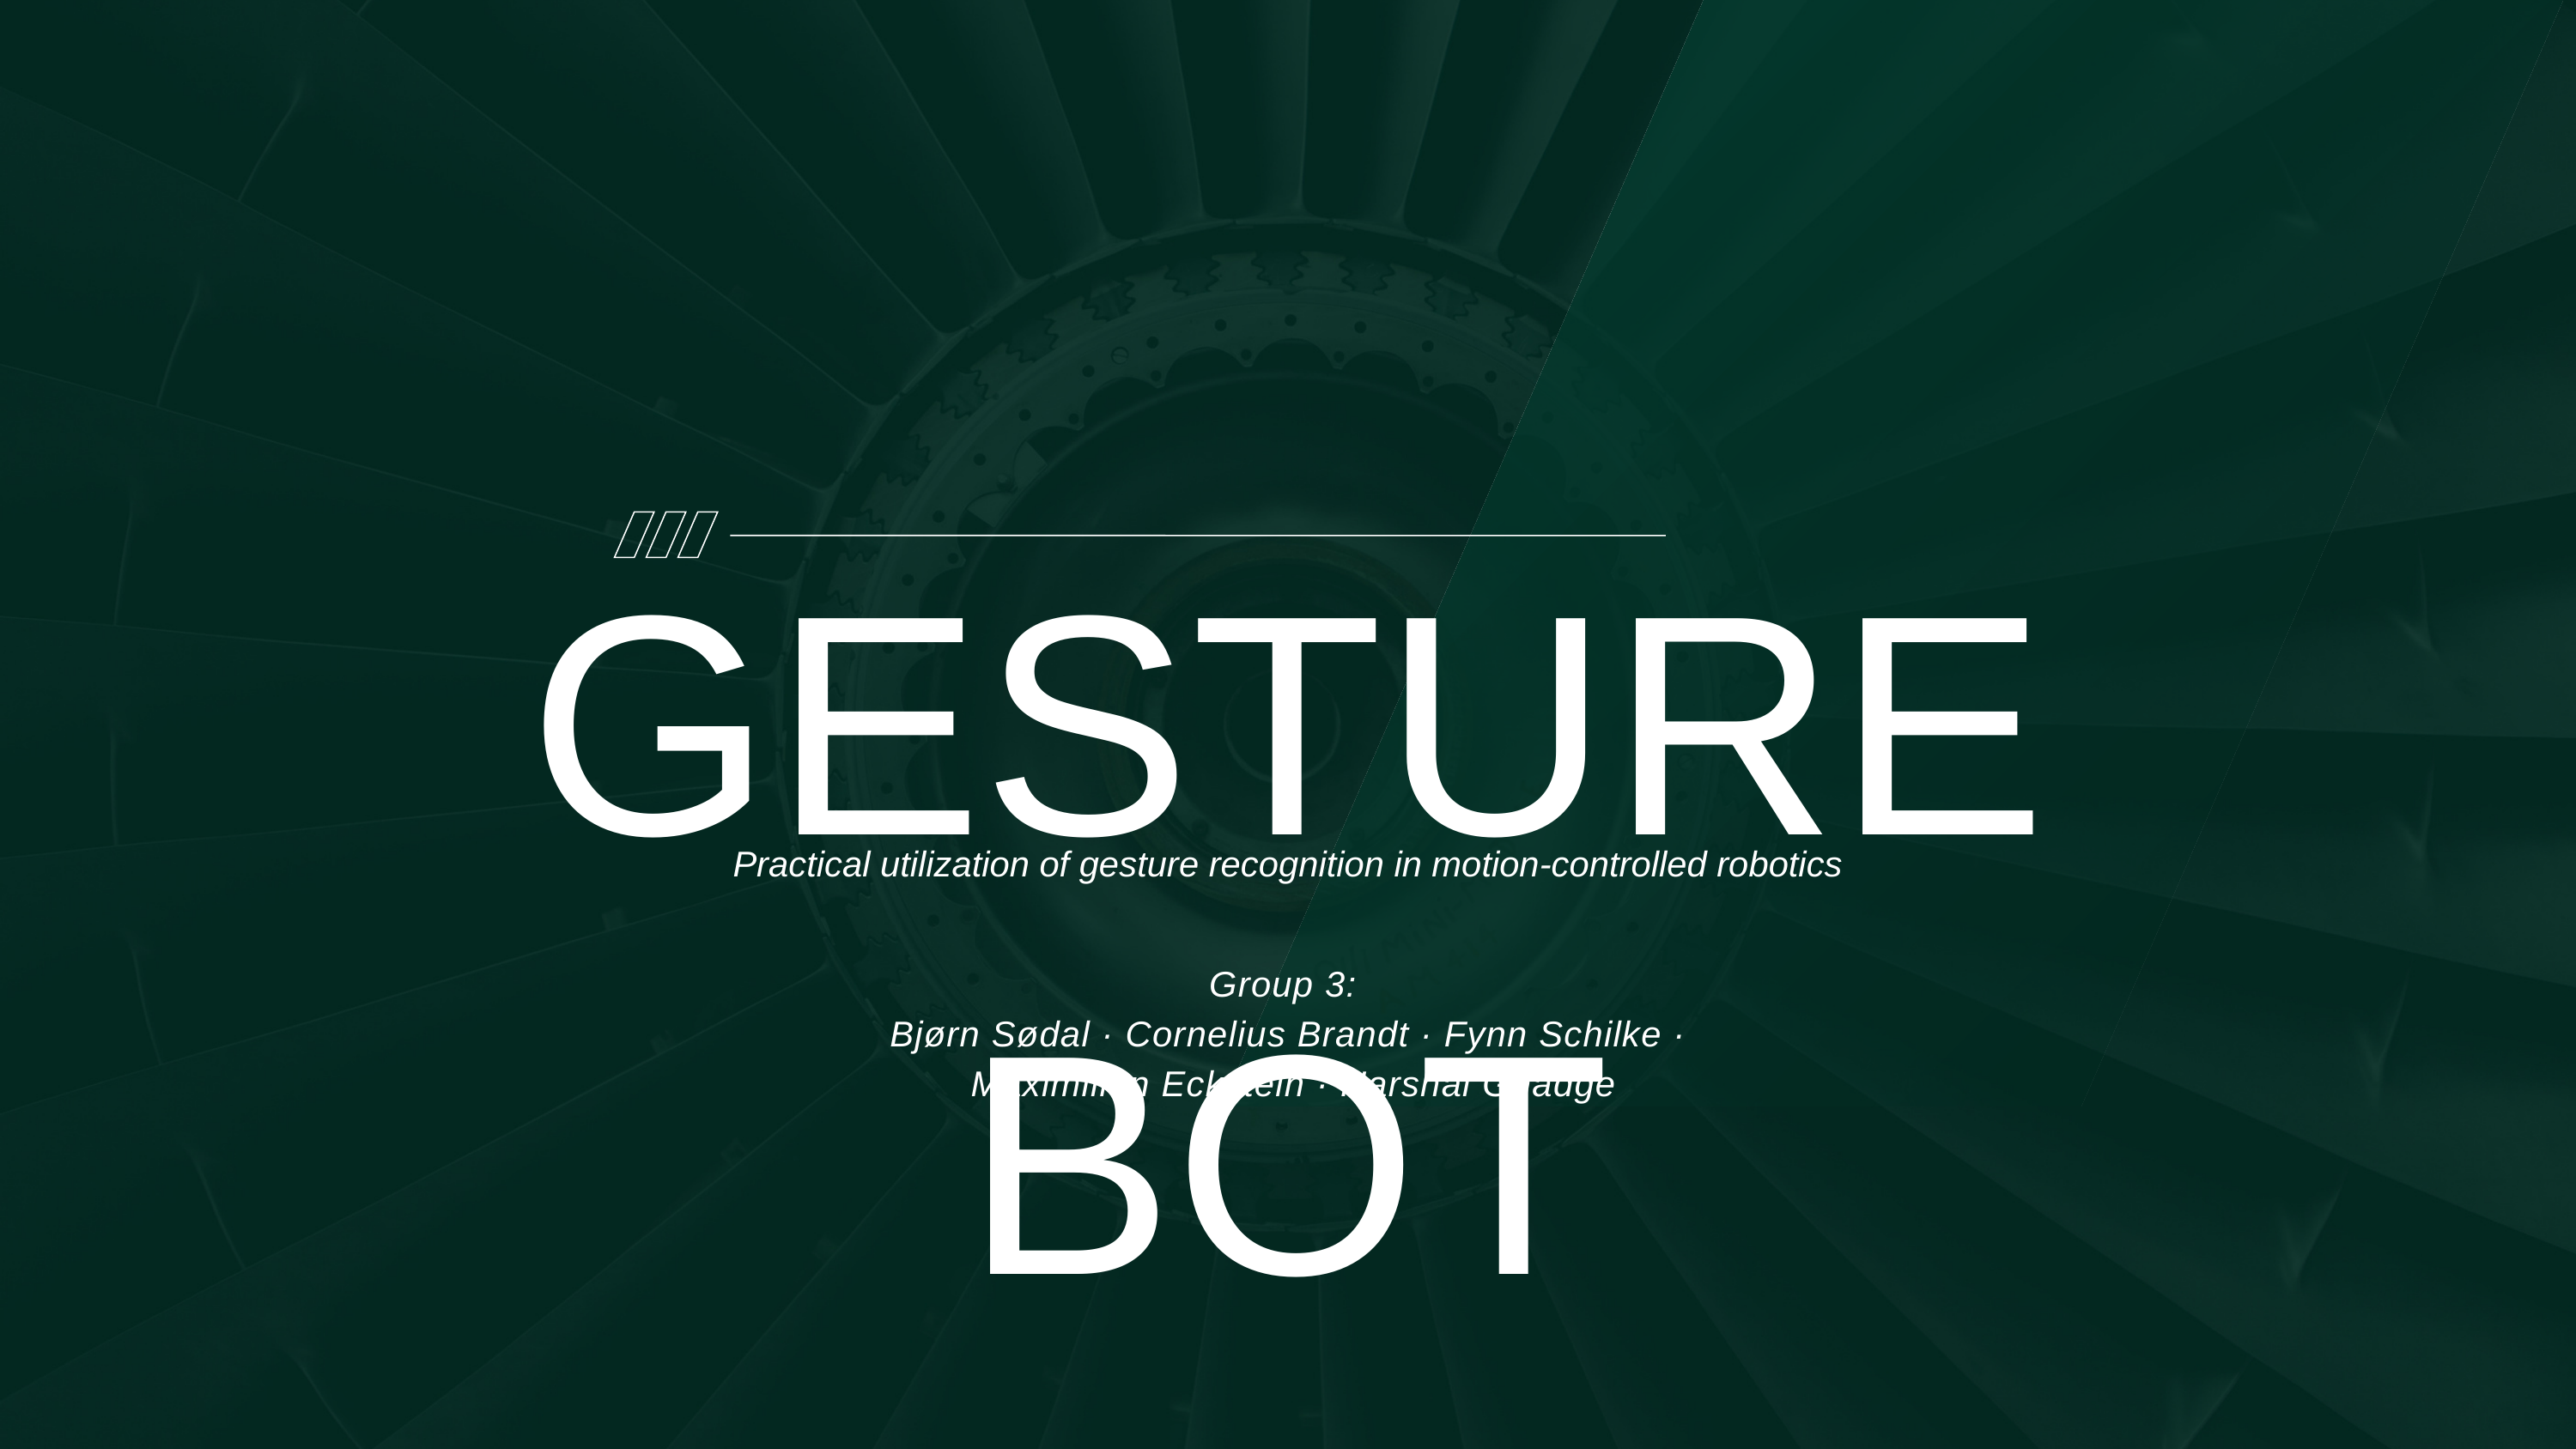

GESTURE BOT

Practical utilization of gesture recognition in motion-controlled robotics
Group 3:
Bjørn Sødal · Cornelius Brandt · Fynn Schilke ·
 Maximilian Eckstein · Harshal Ghadge